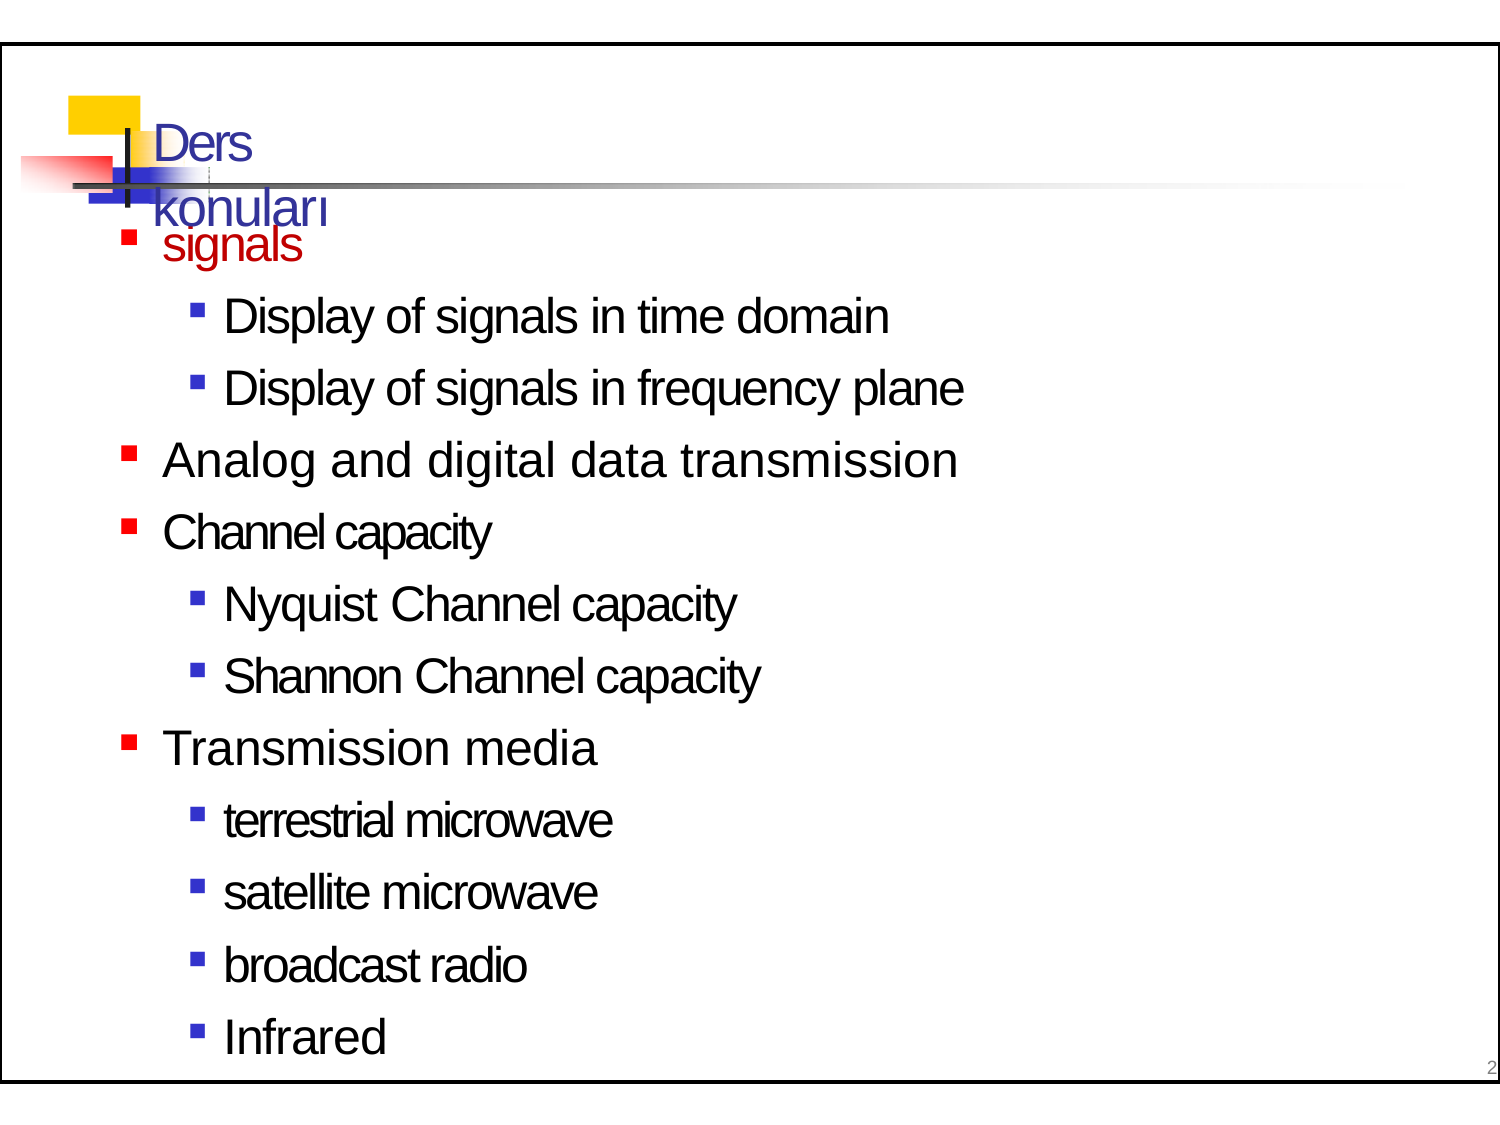

# Ders konuları

signals
Display of signals in time domain
Display of signals in frequency plane
Analog and digital data transmission
Channel capacity
Nyquist Channel capacity
Shannon Channel capacity
Transmission media
terrestrial microwave
satellite microwave
broadcast radio
Infrared
2